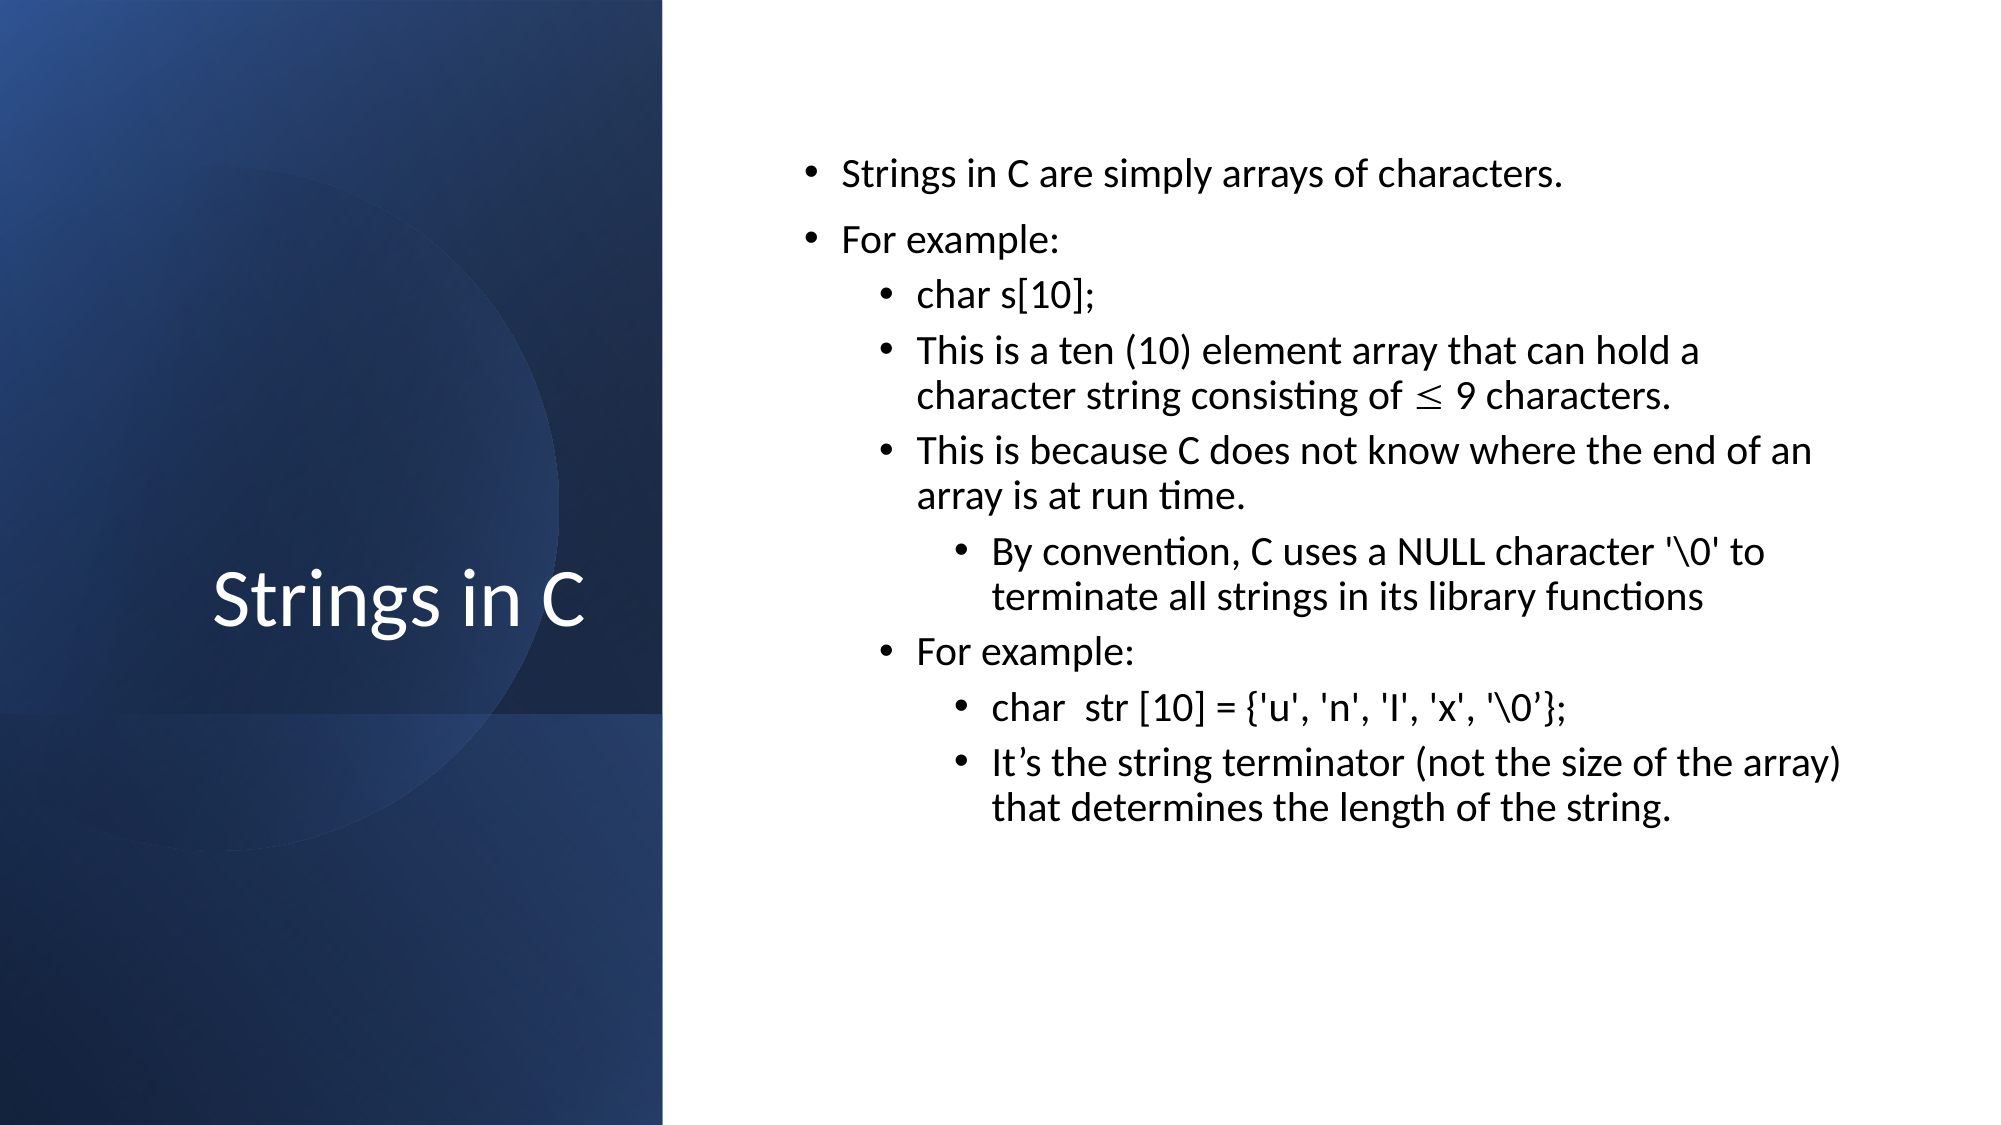

# Strings in C
Strings in C are simply arrays of characters.
For example:
char s[10];
This is a ten (10) element array that can hold a character string consisting of ≤ 9 characters.
This is because C does not know where the end of an array is at run time.
By convention, C uses a NULL character '\0' to terminate all strings in its library functions
For example:
char  str [10] = {'u', 'n', 'I', 'x', '\0’};
It’s the string terminator (not the size of the array) that determines the length of the string.